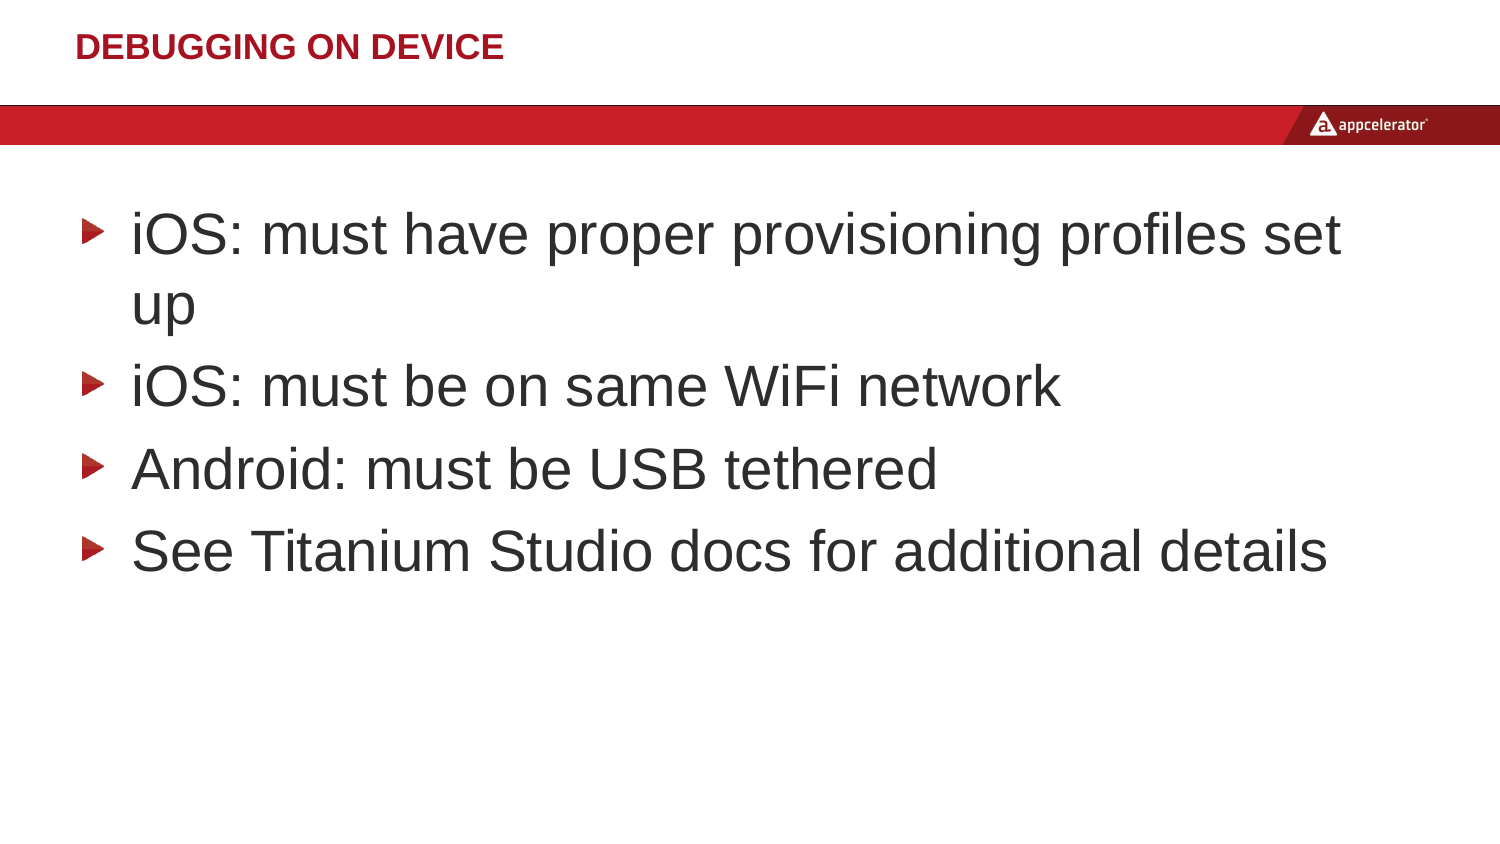

# Debugging on Device
iOS: must have proper provisioning profiles set up
iOS: must be on same WiFi network
Android: must be USB tethered
See Titanium Studio docs for additional details